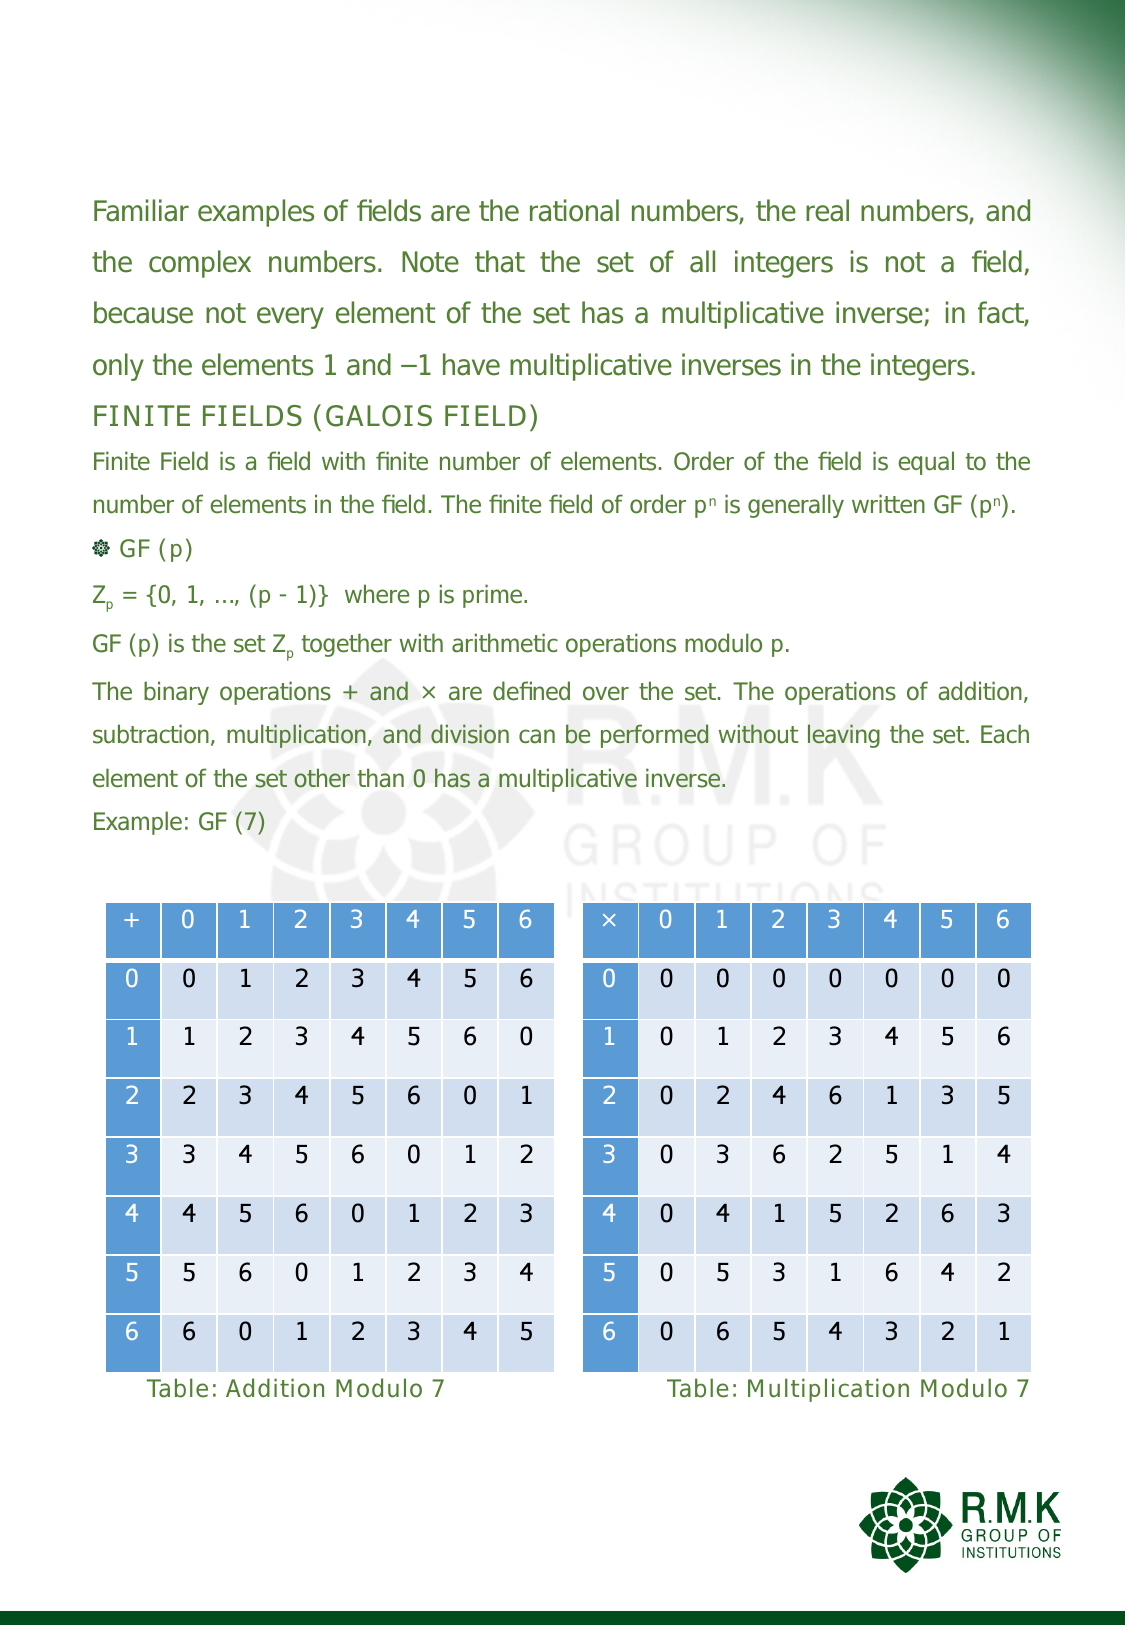

#
Familiar examples of fields are the rational numbers, the real numbers, and the complex numbers. Note that the set of all integers is not a field, because not every element of the set has a multiplicative inverse; in fact, only the elements 1 and –1 have multiplicative inverses in the integers.
FINITE FIELDS (GALOIS FIELD)
Finite Field is a field with finite number of elements. Order of the field is equal to the number of elements in the field. The finite field of order pn is generally written GF (pn).
GF (p)
Zp = {0, 1, ..., (p - 1)}  where p is prime.
GF (p) is the set Zp together with arithmetic operations modulo p.
The binary operations + and × are defined over the set. The operations of addition, subtraction, multiplication, and division can be performed without leaving the set. Each element of the set other than 0 has a multiplicative inverse.
Example: GF (7)

Table: Addition Modulo 7	            Table: Multiplication Modulo 7

| + | 0 | 1 | 2 | 3 | 4 | 5 | 6 |
| --- | --- | --- | --- | --- | --- | --- | --- |
| 0 | 0 | 1 | 2 | 3 | 4 | 5 | 6 |
| 1 | 1 | 2 | 3 | 4 | 5 | 6 | 0 |
| 2 | 2 | 3 | 4 | 5 | 6 | 0 | 1 |
| 3 | 3 | 4 | 5 | 6 | 0 | 1 | 2 |
| 4 | 4 | 5 | 6 | 0 | 1 | 2 | 3 |
| 5 | 5 | 6 | 0 | 1 | 2 | 3 | 4 |
| 6 | 6 | 0 | 1 | 2 | 3 | 4 | 5 |
| × | 0 | 1 | 2 | 3 | 4 | 5 | 6 |
| --- | --- | --- | --- | --- | --- | --- | --- |
| 0 | 0 | 0 | 0 | 0 | 0 | 0 | 0 |
| 1 | 0 | 1 | 2 | 3 | 4 | 5 | 6 |
| 2 | 0 | 2 | 4 | 6 | 1 | 3 | 5 |
| 3 | 0 | 3 | 6 | 2 | 5 | 1 | 4 |
| 4 | 0 | 4 | 1 | 5 | 2 | 6 | 3 |
| 5 | 0 | 5 | 3 | 1 | 6 | 4 | 2 |
| 6 | 0 | 6 | 5 | 4 | 3 | 2 | 1 |